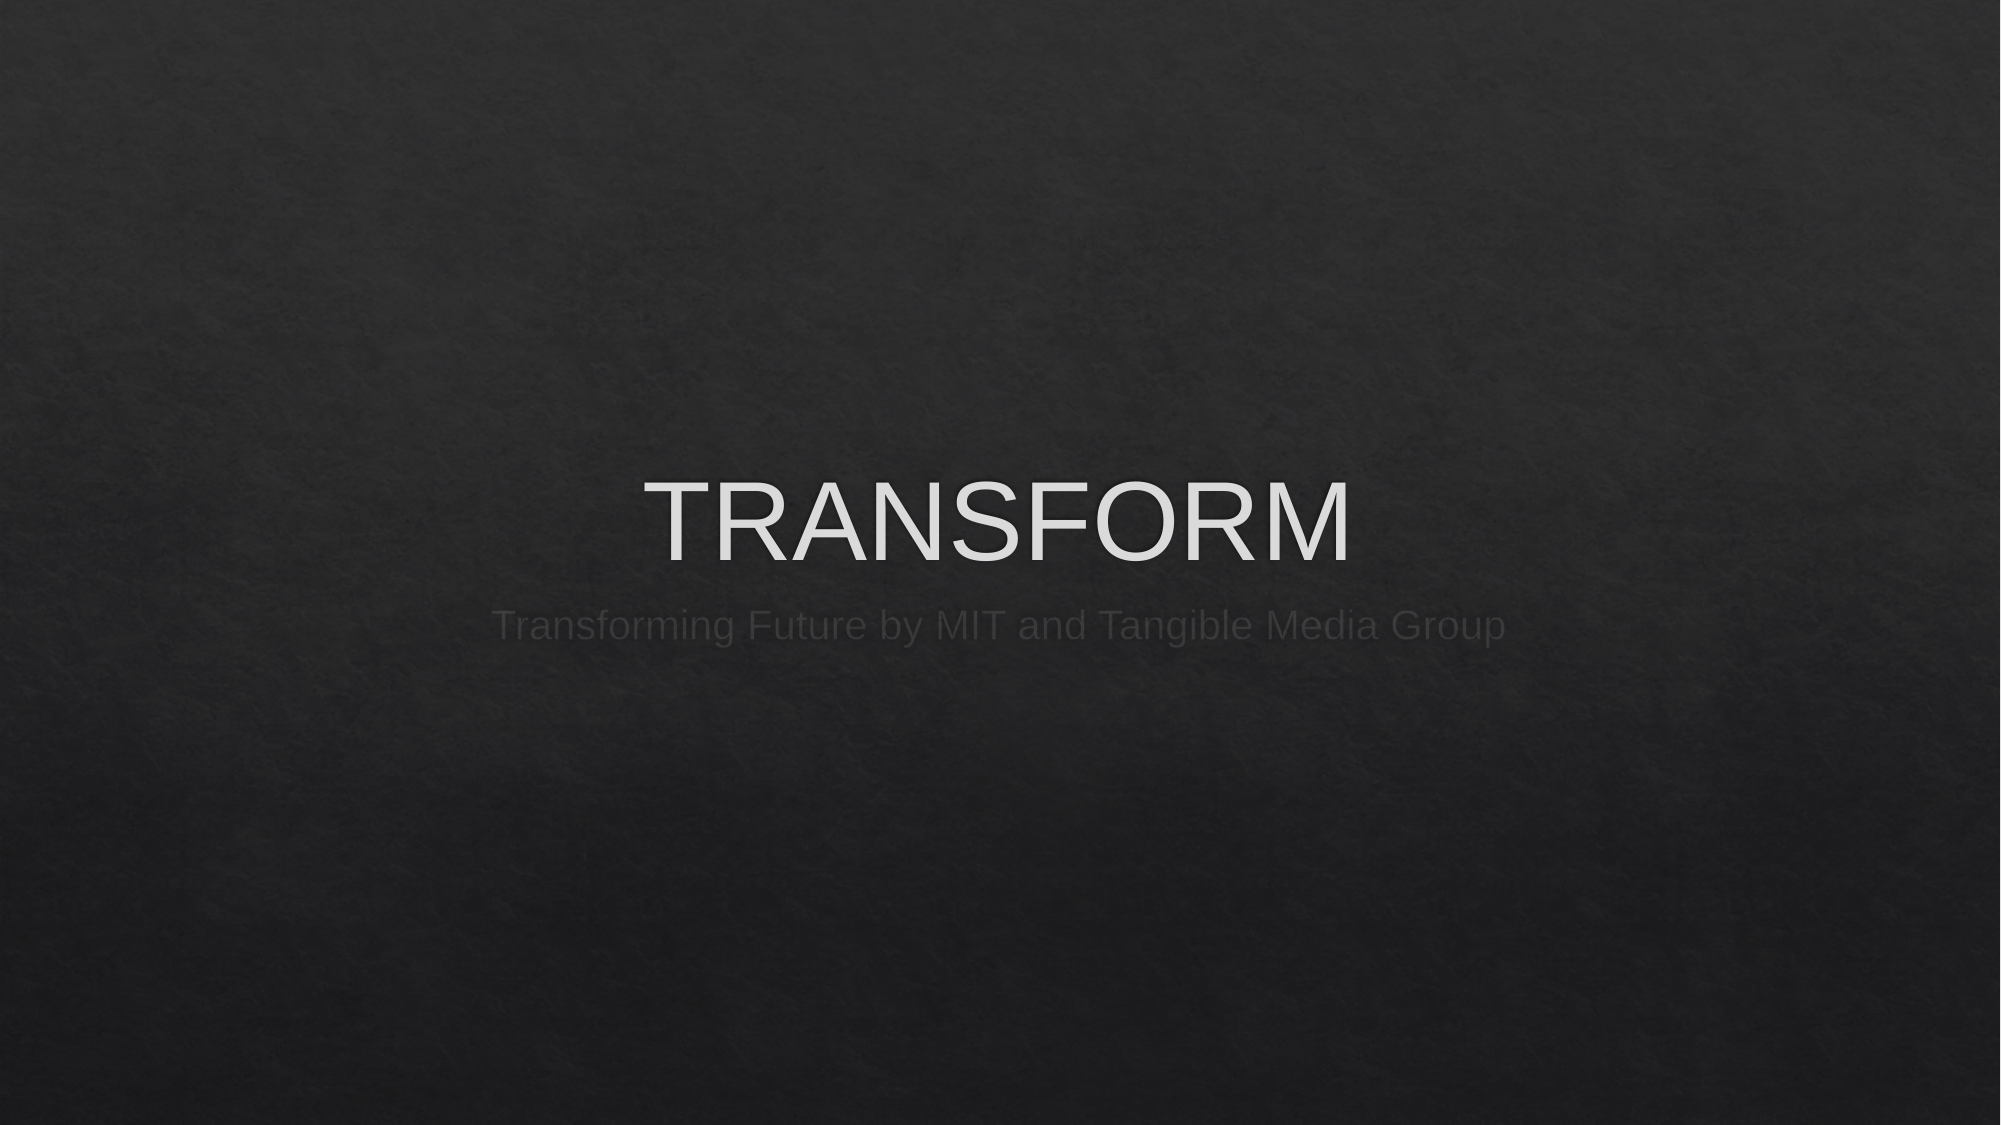

# TRANSFORM
Transforming Future by MIT and Tangible Media Group